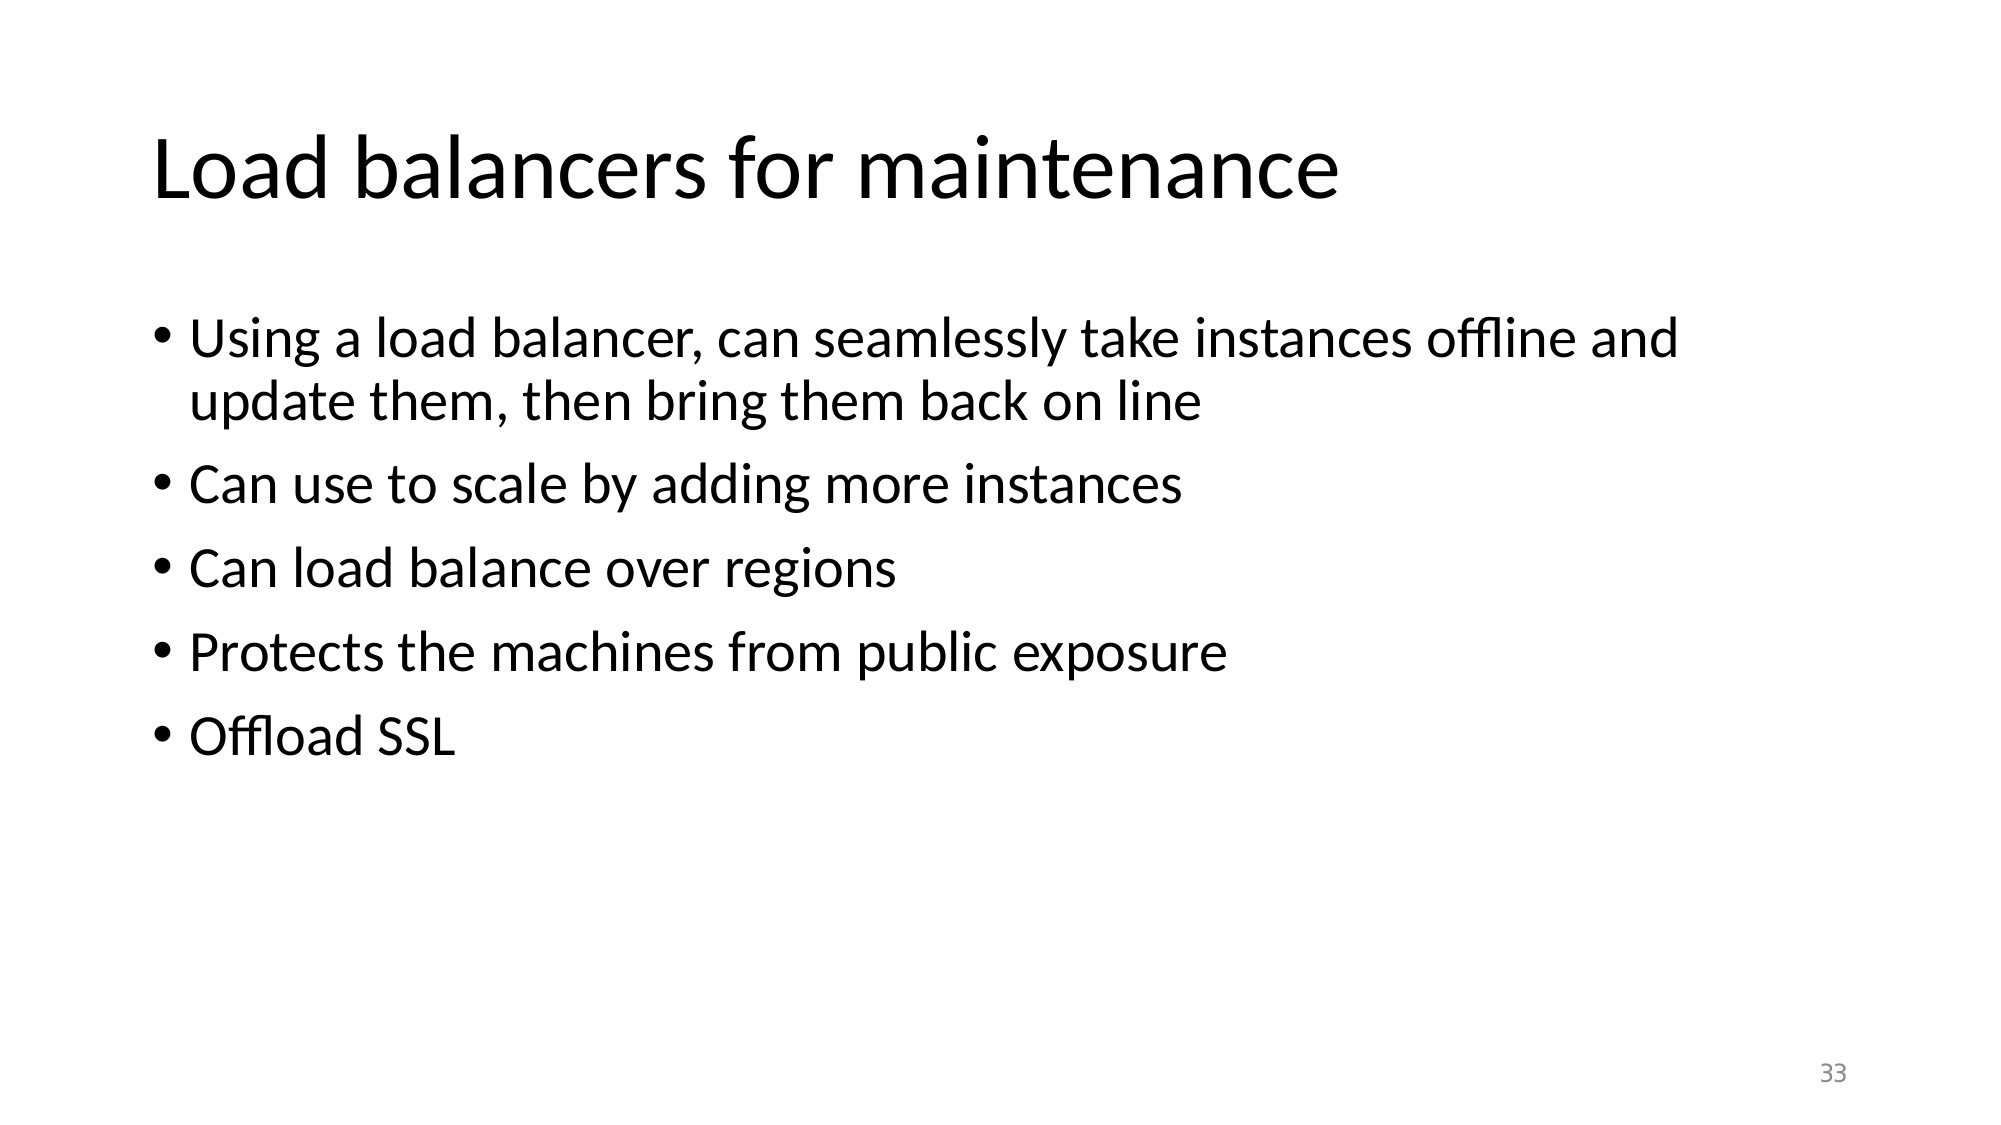

# Load balancers for maintenance
Using a load balancer, can seamlessly take instances offline and update them, then bring them back on line
Can use to scale by adding more instances
Can load balance over regions
Protects the machines from public exposure
Offload SSL

33